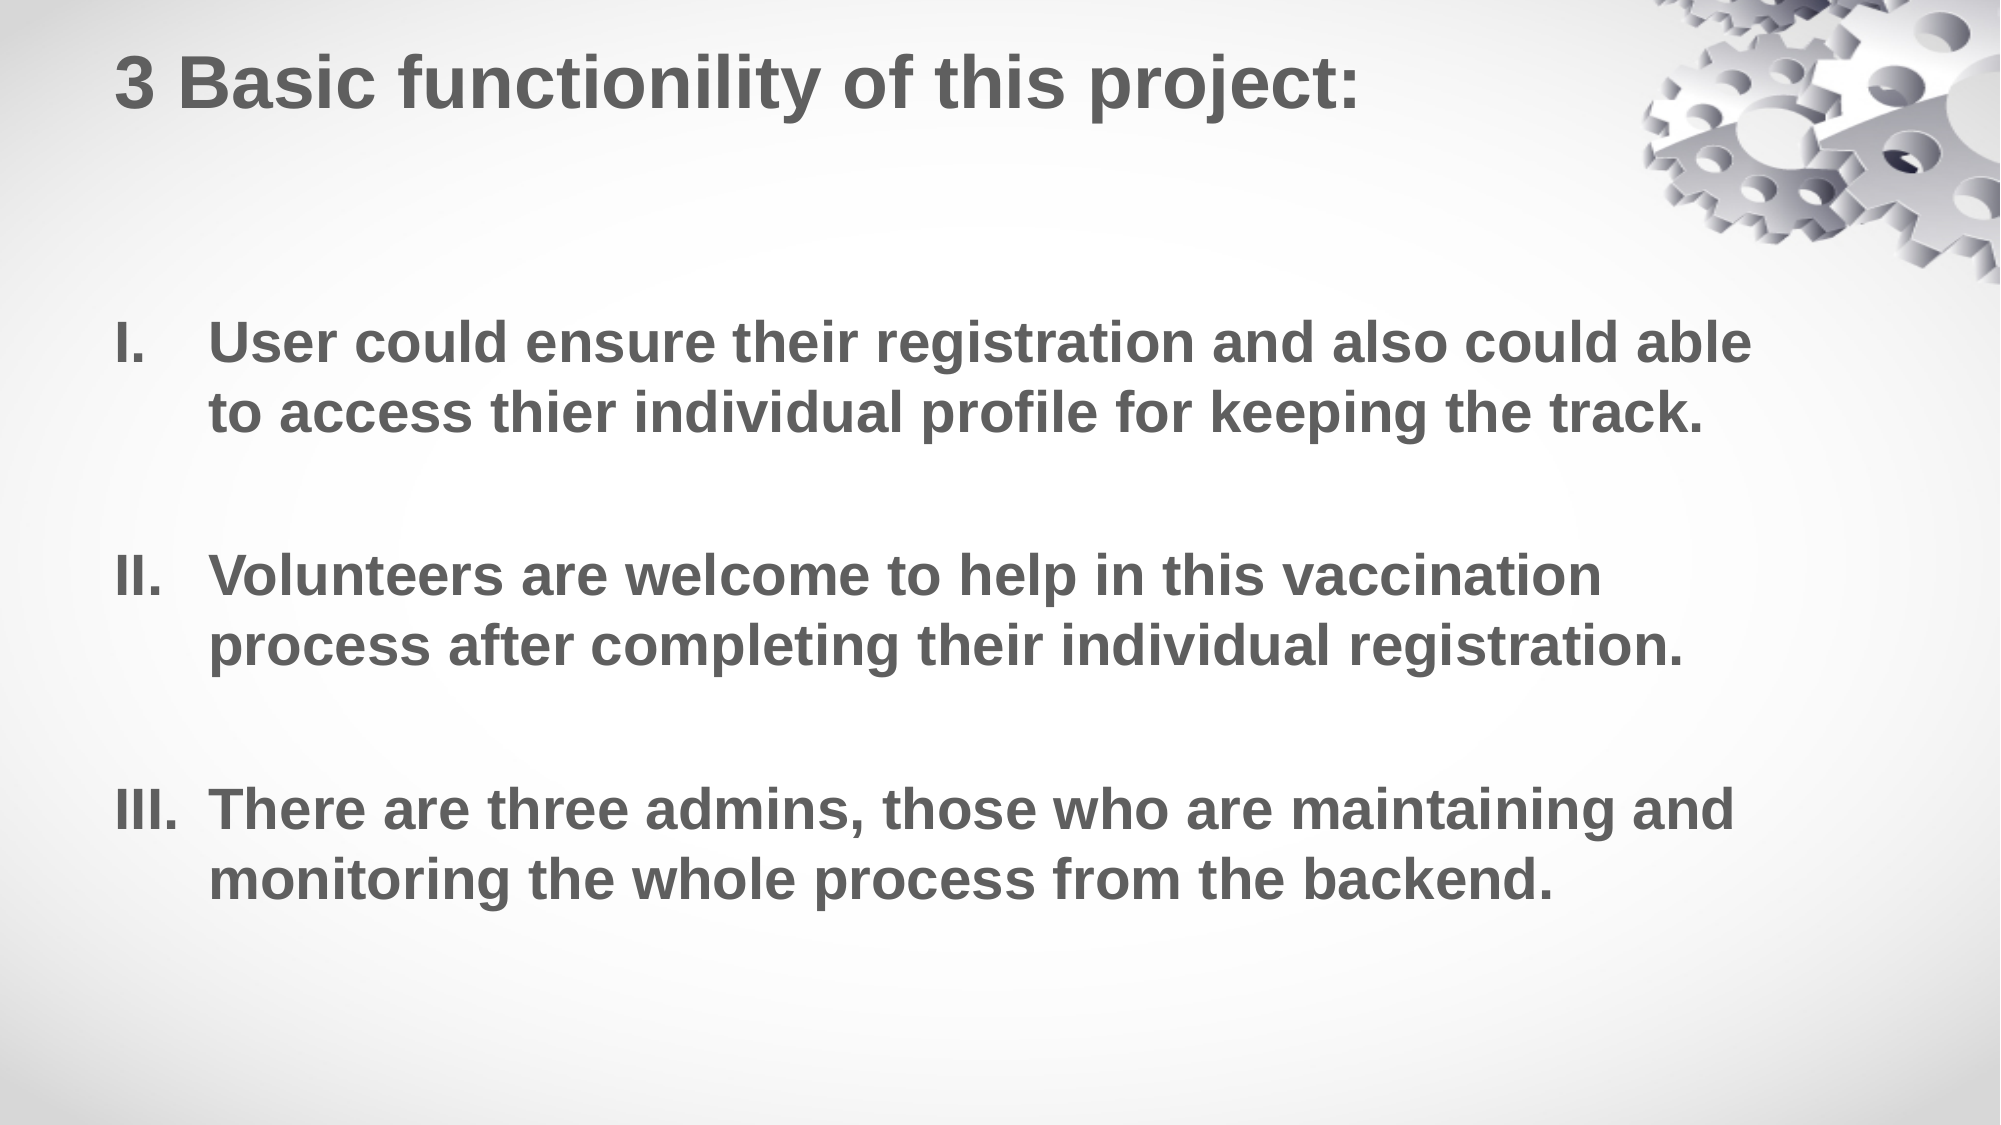

# 3 Basic functionility of this project:
User could ensure their registration and also could able to access thier individual profile for keeping the track.

Volunteers are welcome to help in this vaccination process after completing their individual registration.

There are three admins, those who are maintaining and monitoring the whole process from the backend.